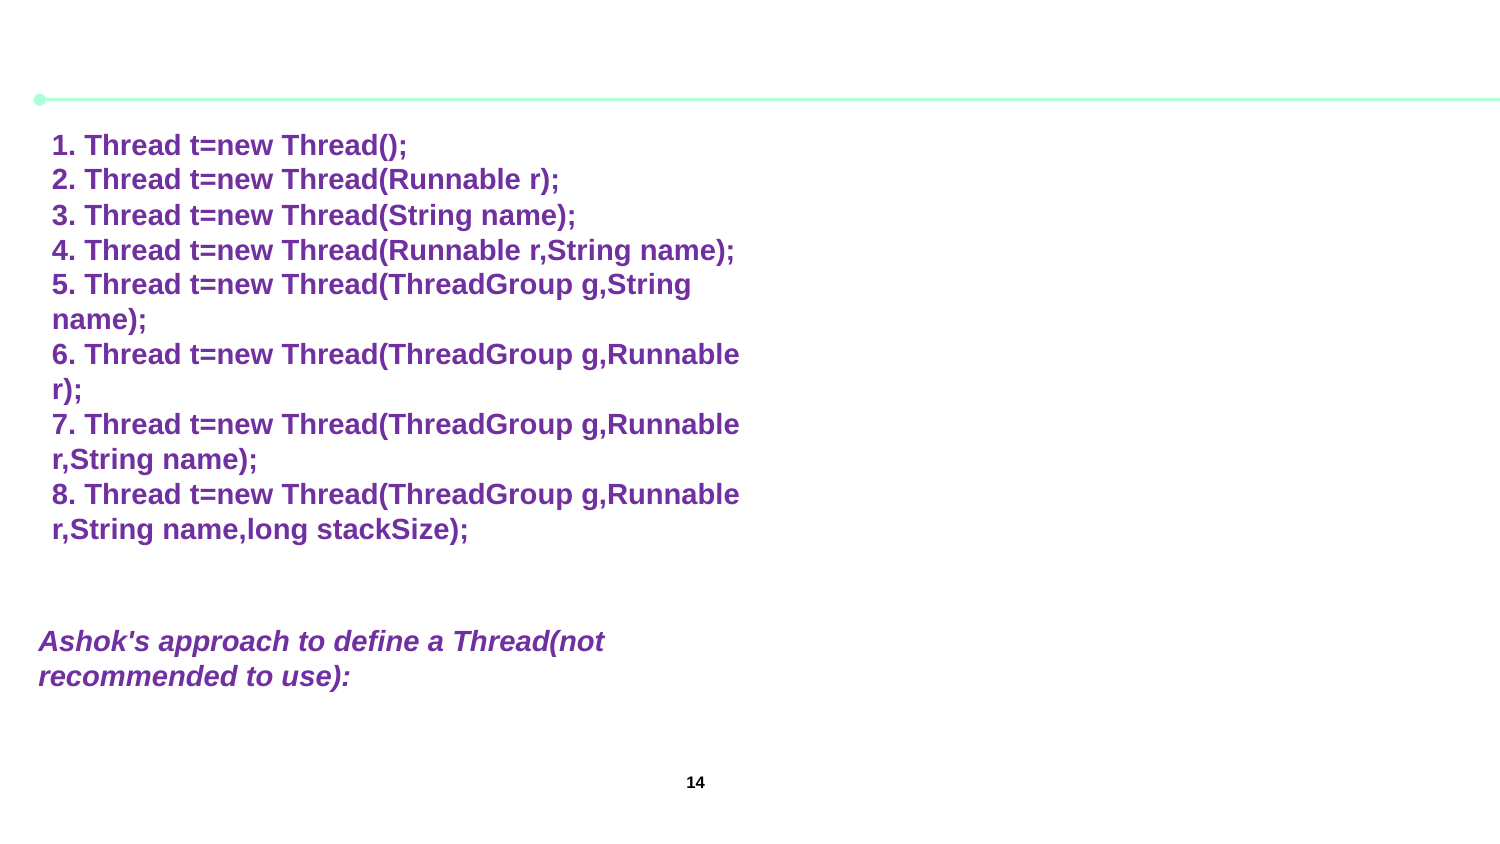

1. Thread t=new Thread();
2. Thread t=new Thread(Runnable r);
3. Thread t=new Thread(String name);
4. Thread t=new Thread(Runnable r,String name);
5. Thread t=new Thread(ThreadGroup g,String name);
6. Thread t=new Thread(ThreadGroup g,Runnable r);
7. Thread t=new Thread(ThreadGroup g,Runnable r,String name);
8. Thread t=new Thread(ThreadGroup g,Runnable r,String name,long stackSize);
Ashok's approach to define a Thread(not recommended to use):
14